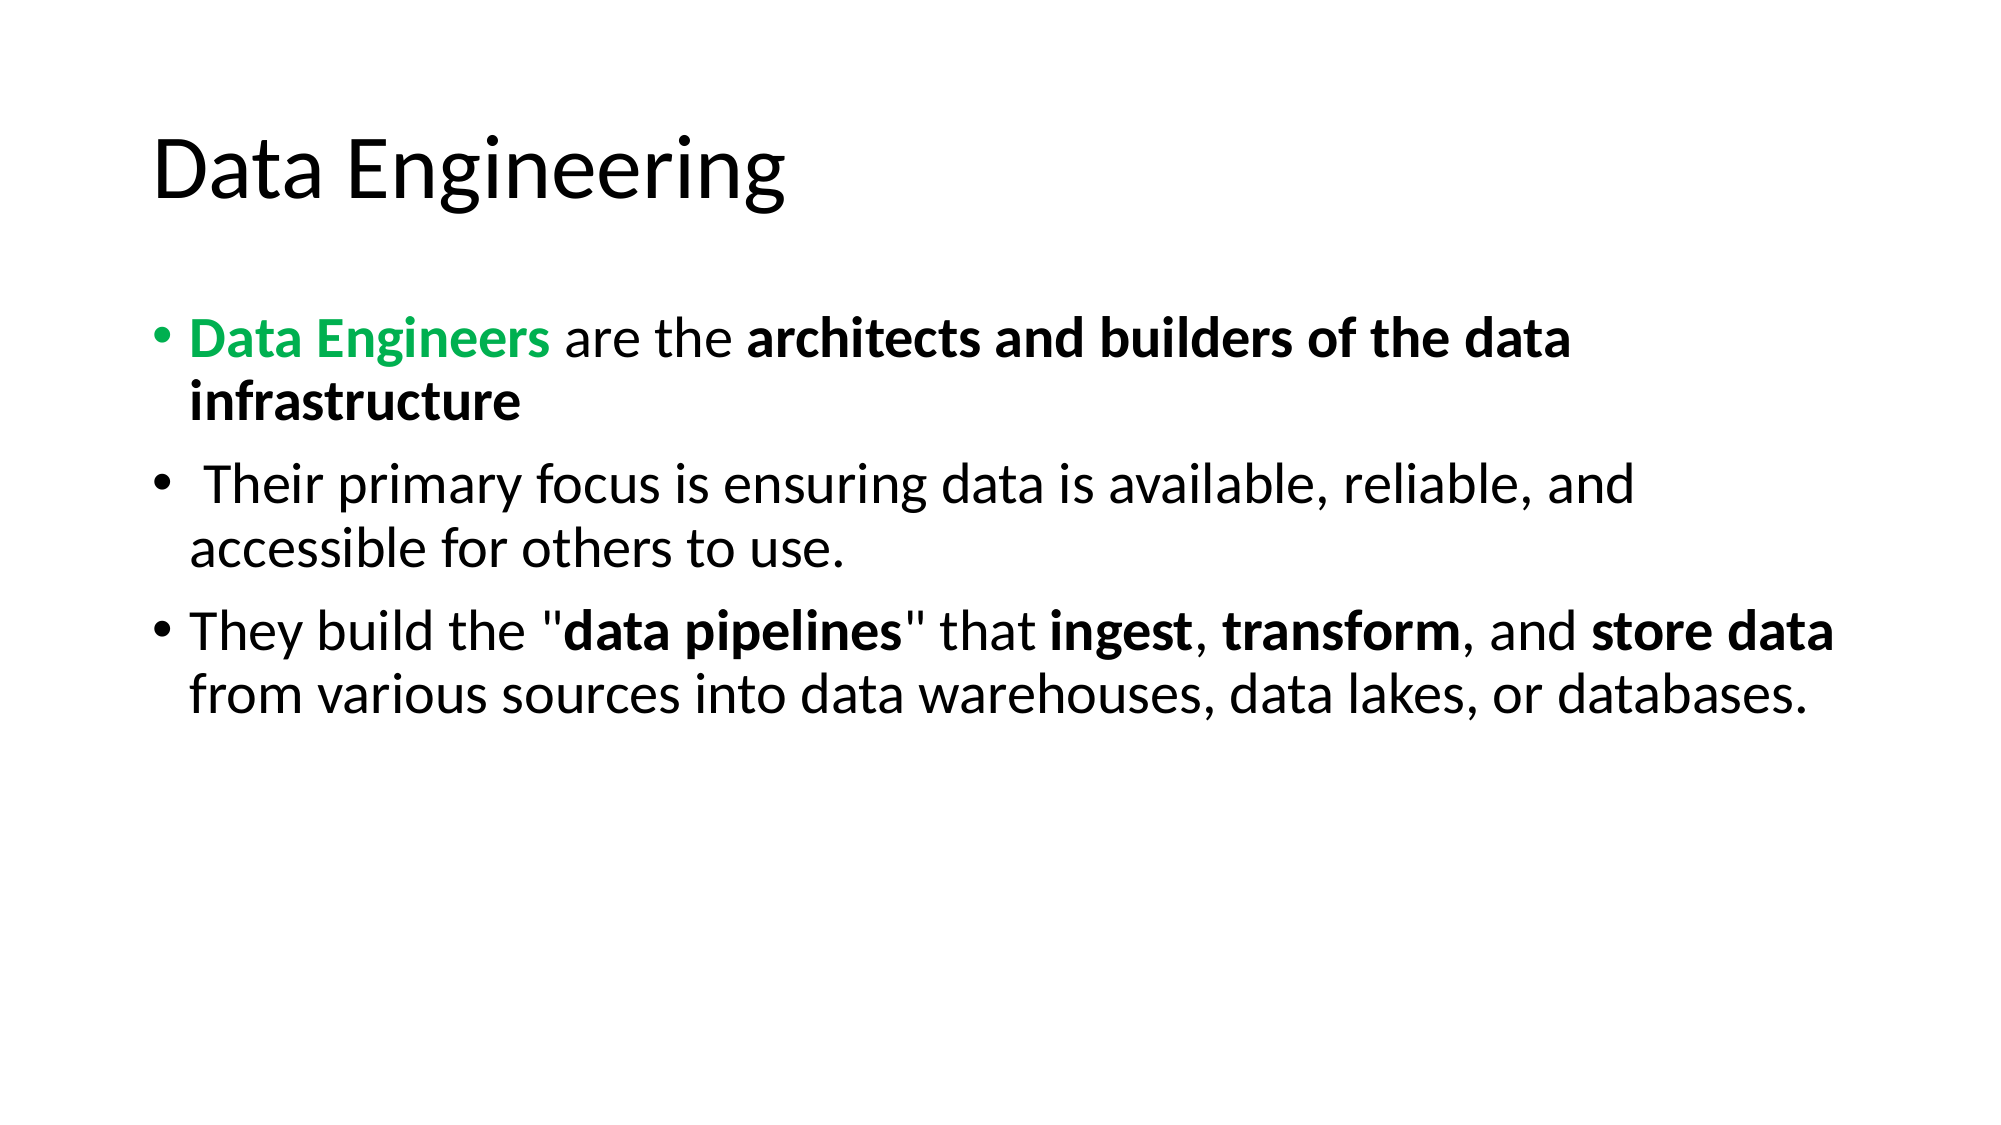

# Data Engineering
Data Engineers are the architects and builders of the data infrastructure
 Their primary focus is ensuring data is available, reliable, and accessible for others to use.
They build the "data pipelines" that ingest, transform, and store data from various sources into data warehouses, data lakes, or databases.